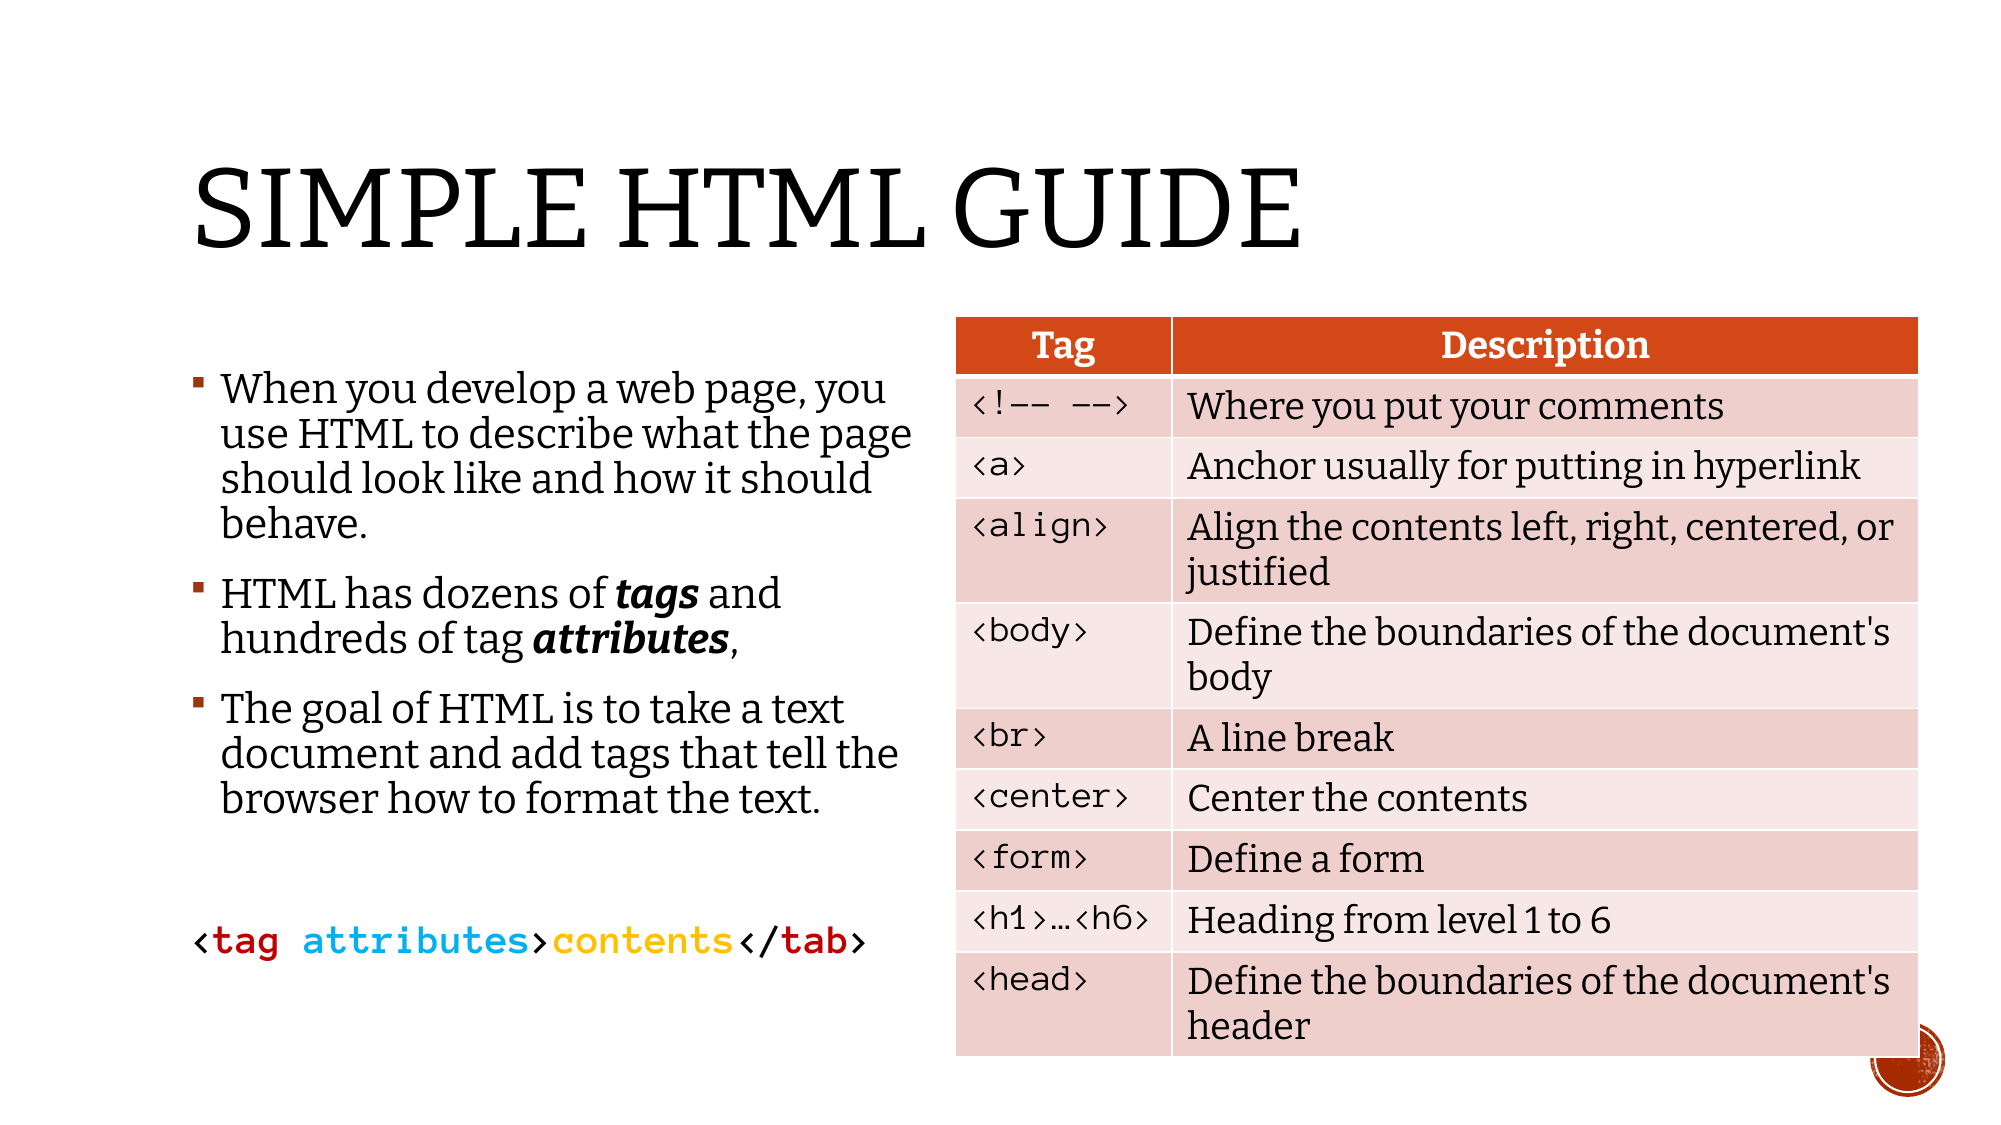

# Simple HTML guide
| Tag | Description |
| --- | --- |
| <!-- --> | Where you put your comments |
| <a> | Anchor usually for putting in hyperlink |
| <align> | Align the contents left, right, centered, or justified |
| <body> | Define the boundaries of the document's body |
| <br> | A line break |
| <center> | Center the contents |
| <form> | Define a form |
| <h1>…<h6> | Heading from level 1 to 6 |
| <head> | Define the boundaries of the document's header |
When you develop a web page, you use HTML to describe what the page should look like and how it should behave.
HTML has dozens of tags and hundreds of tag attributes,
The goal of HTML is to take a text document and add tags that tell the browser how to format the text.

<tag attributes>contents</tab>